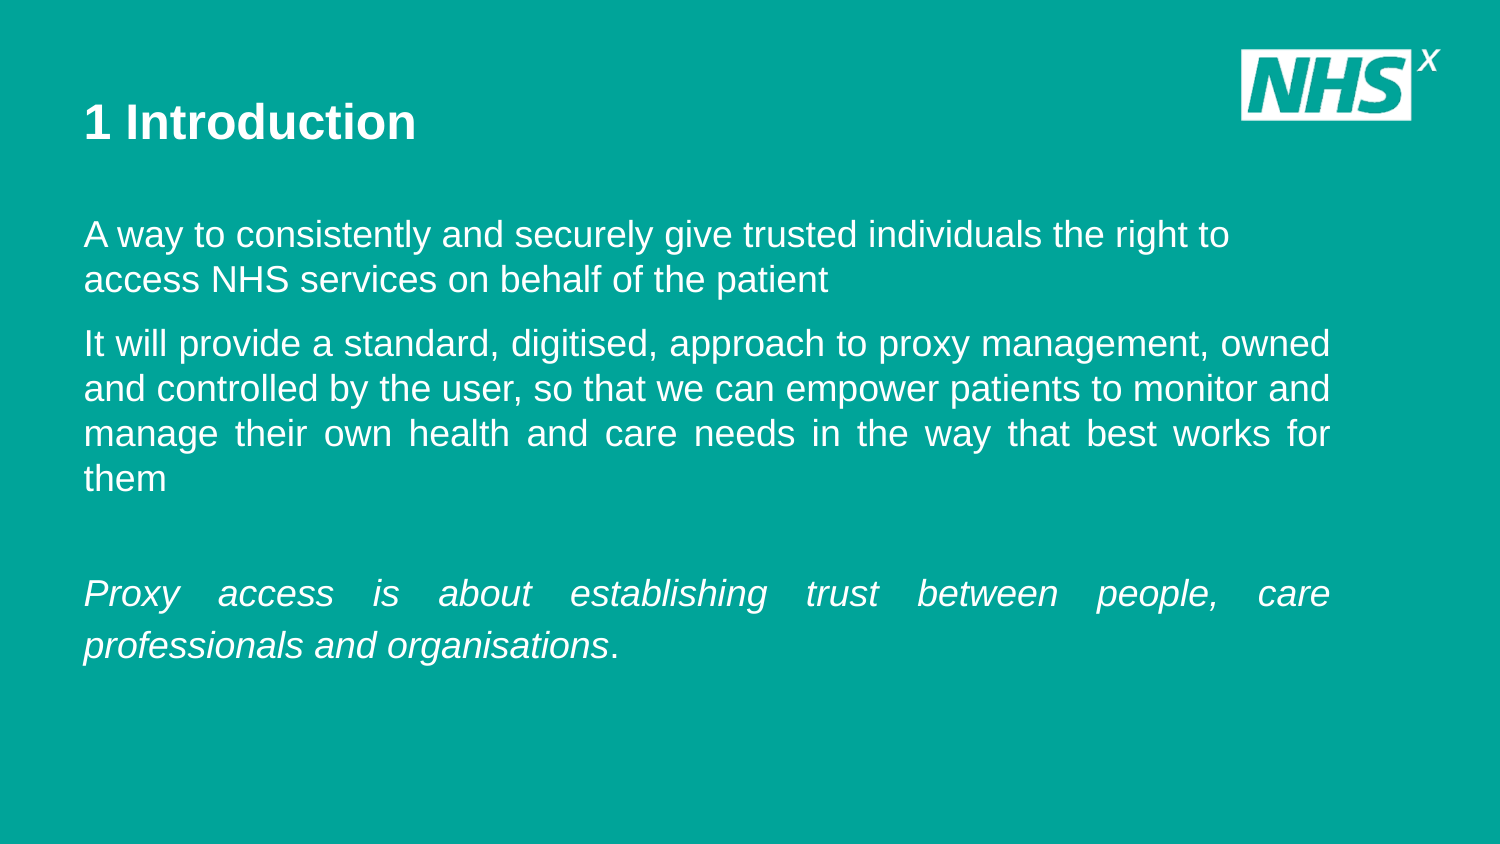

# 1 Introduction

A way to consistently and securely give trusted individuals the right to access NHS services on behalf of the patient
It will provide a standard, digitised, approach to proxy management, owned and controlled by the user, so that we can empower patients to monitor and manage their own health and care needs in the way that best works for them

Proxy access is about establishing trust between people, care professionals and organisations.